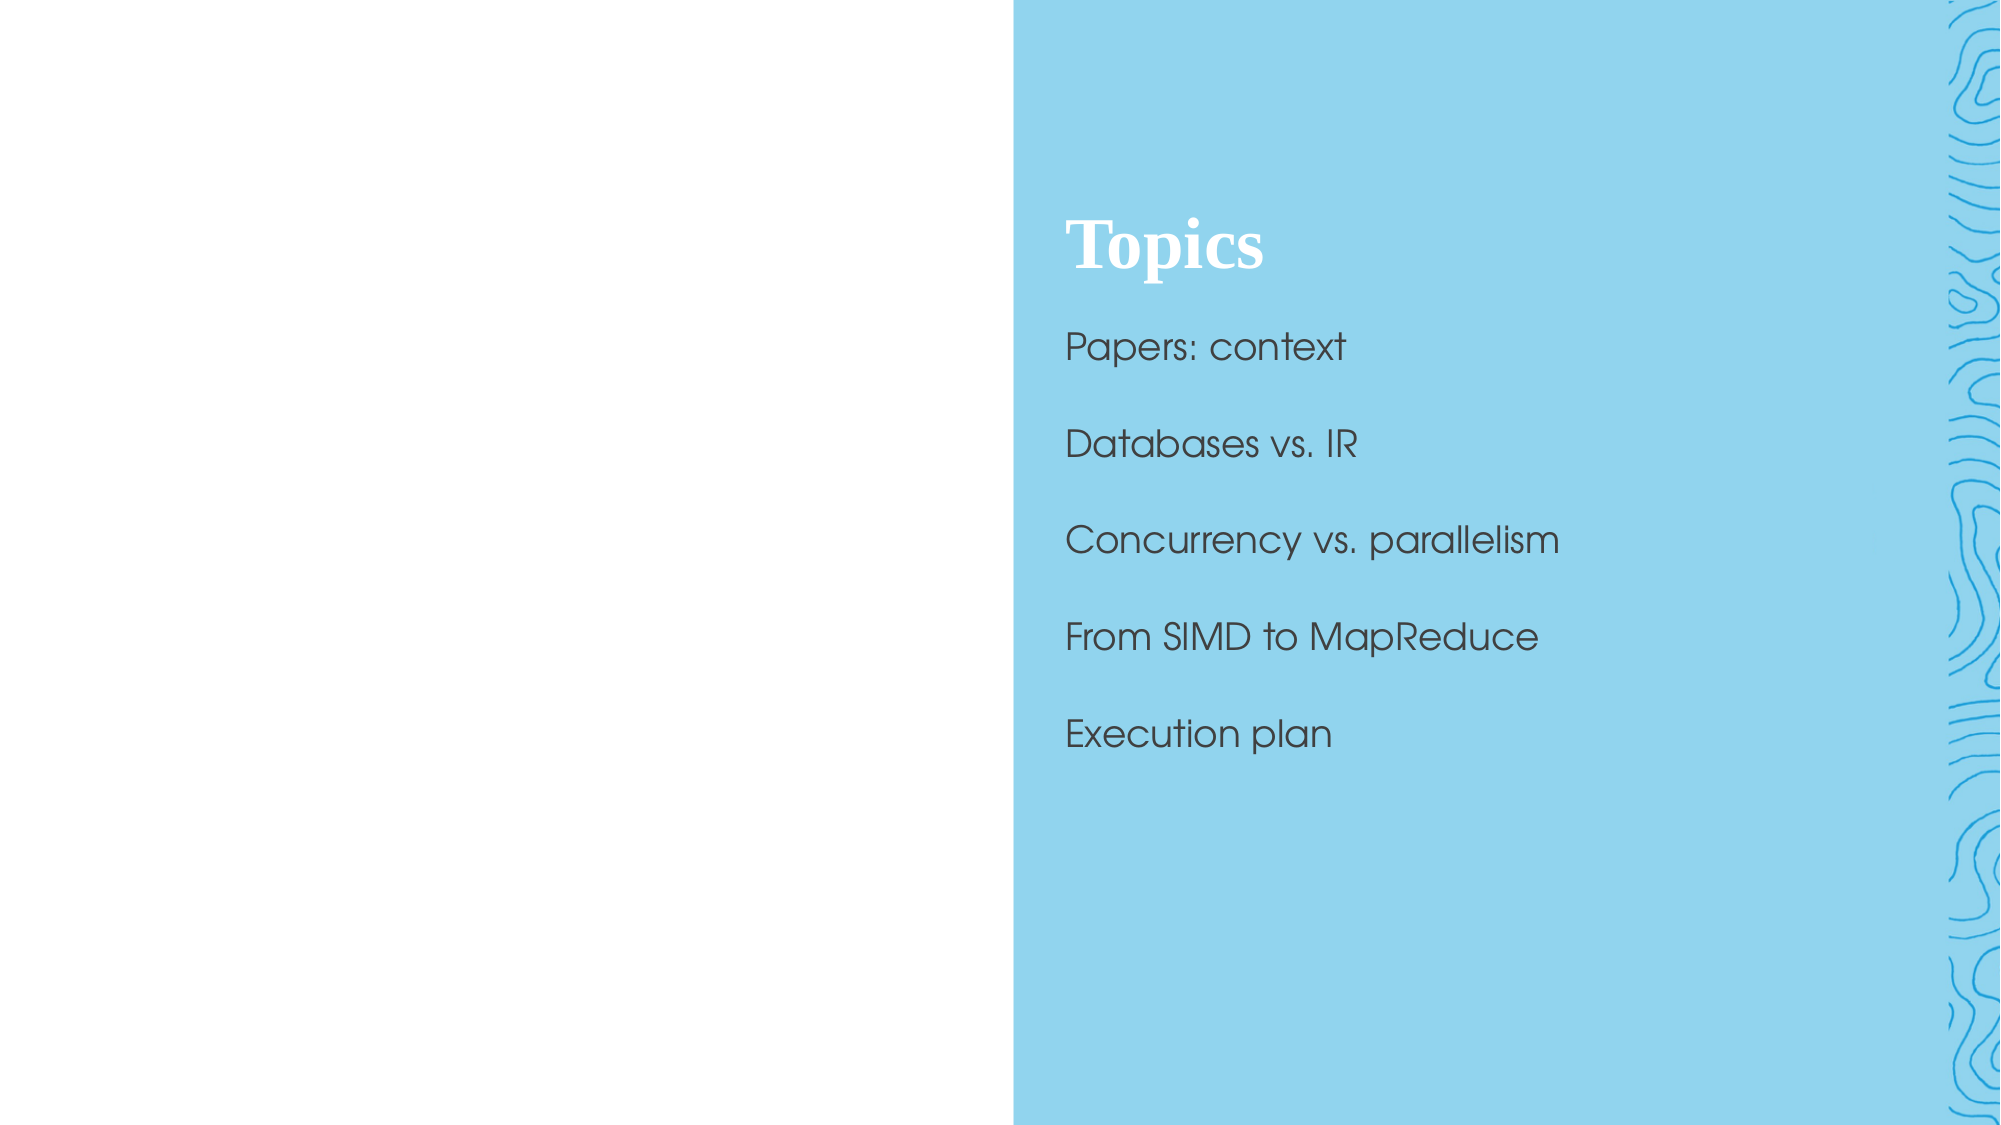

# Topics
Papers: context
Databases vs. IR
Concurrency vs. parallelism
From SIMD to MapReduce
Execution plan